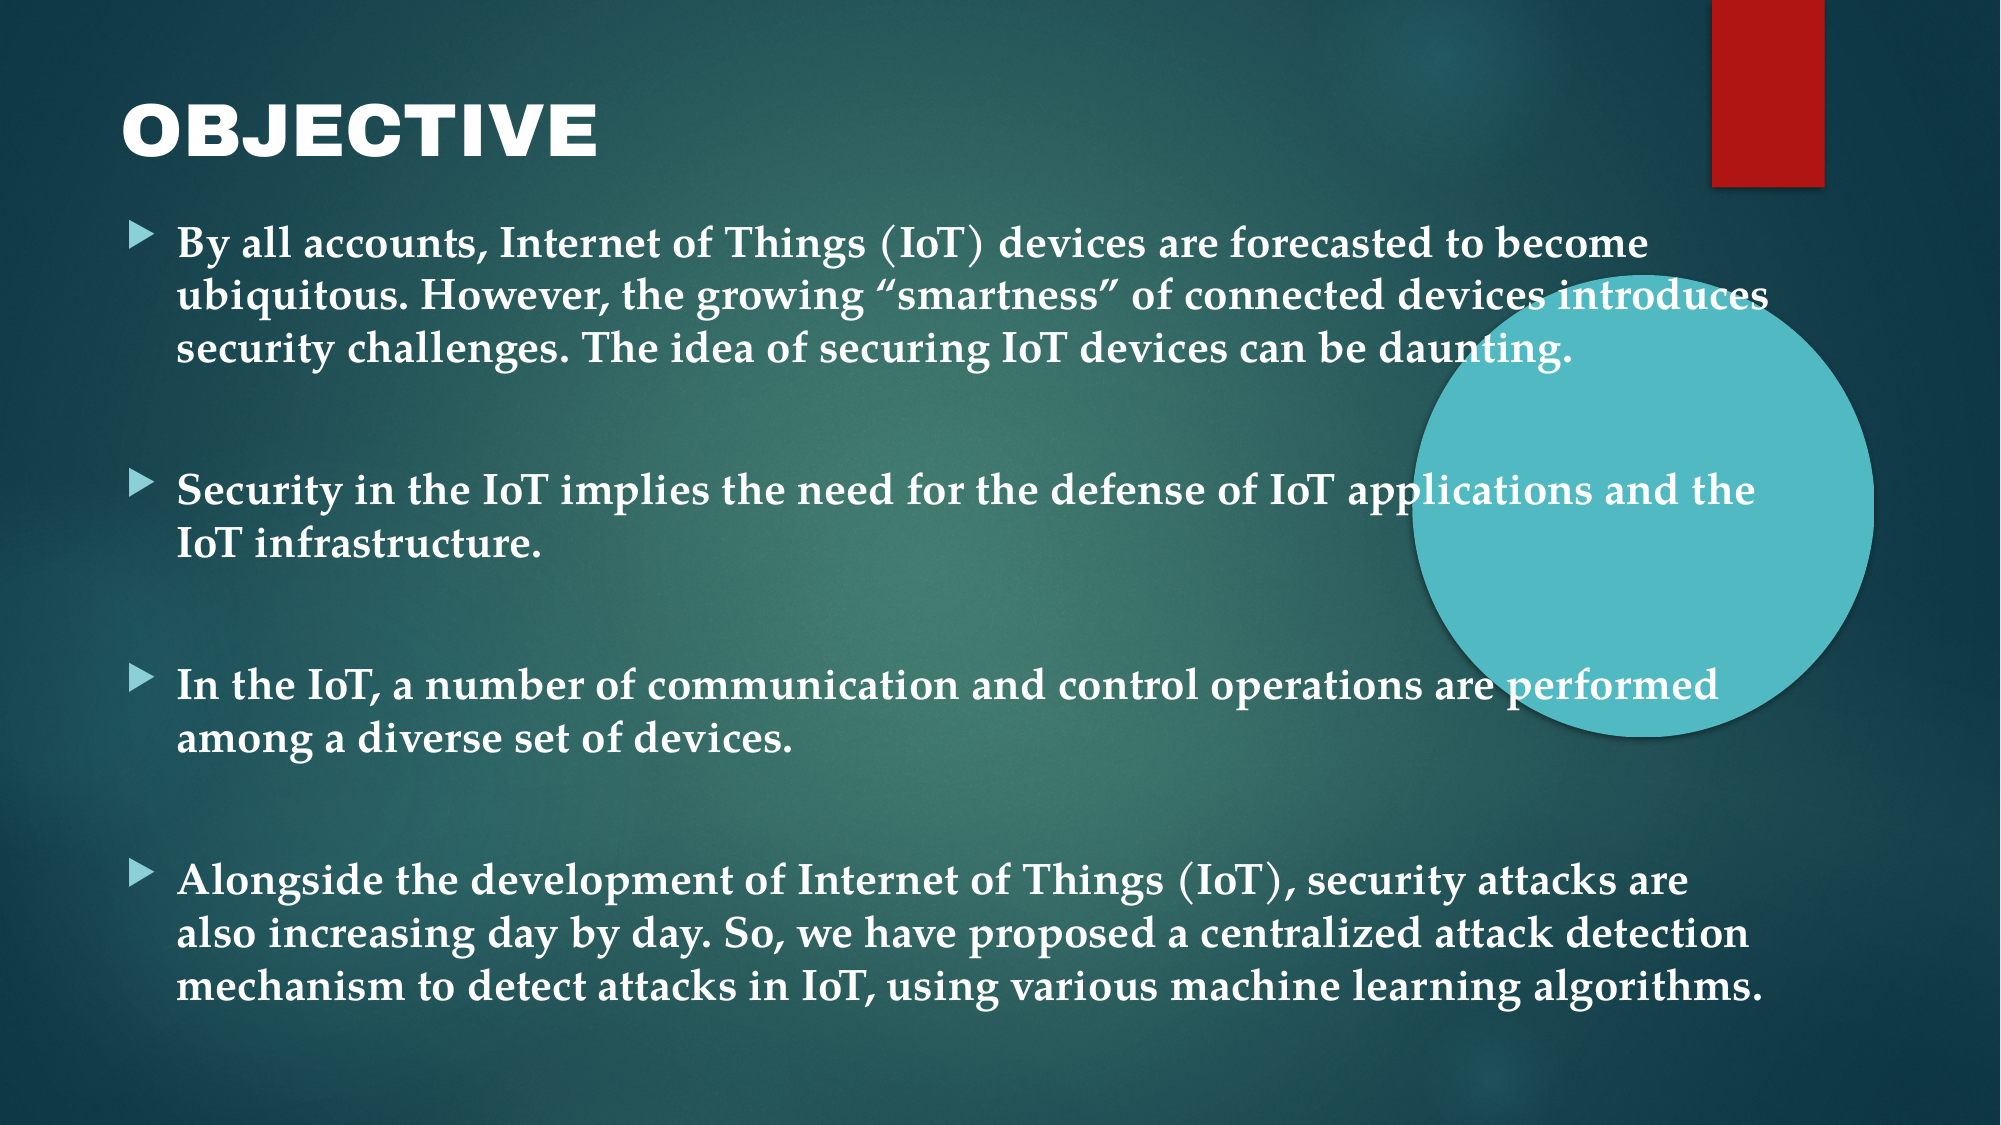

OBJECTIVE
By all accounts, Internet of Things (IoT) devices are forecasted to become ubiquitous. However, the growing “smartness” of connected devices introduces security challenges. The idea of securing IoT devices can be daunting.

Security in the IoT implies the need for the defense of IoT applications and the IoT infrastructure.

In the IoT, a number of communication and control operations are performed among a diverse set of devices.

Alongside the development of Internet of Things (IoT), security attacks are also increasing day by day. So, we have proposed a centralized attack detection mechanism to detect attacks in IoT, using various machine learning algorithms.